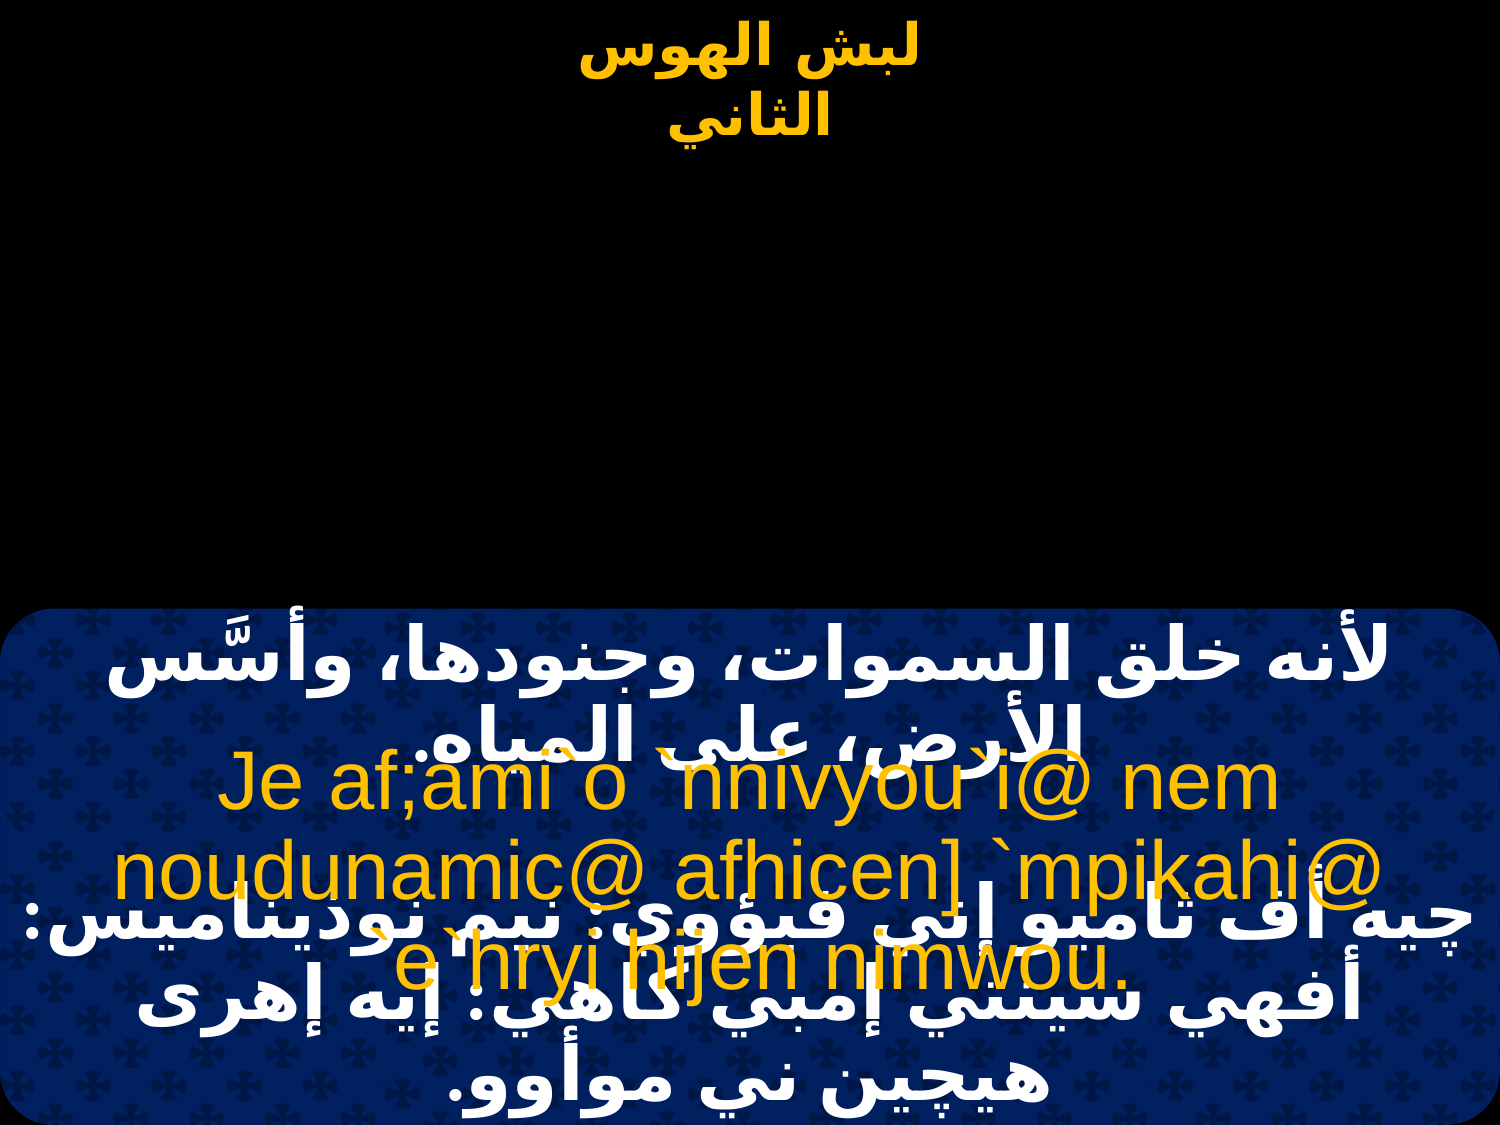

#
لأنه خلق السموات، وجنودها، وأسَّس الأرض، على المياه.
Je af;ami`o `nnivyou`i@ nem noudunamic@ afhicen] `mpikahi@ `e`hryi hijen nimwou.
چيه أف ثاميو إني فيؤوي: نيم نوذيناميس: أفهي سينتي إمبي كاهي: إيه إهرى هيچين ني موأوو.